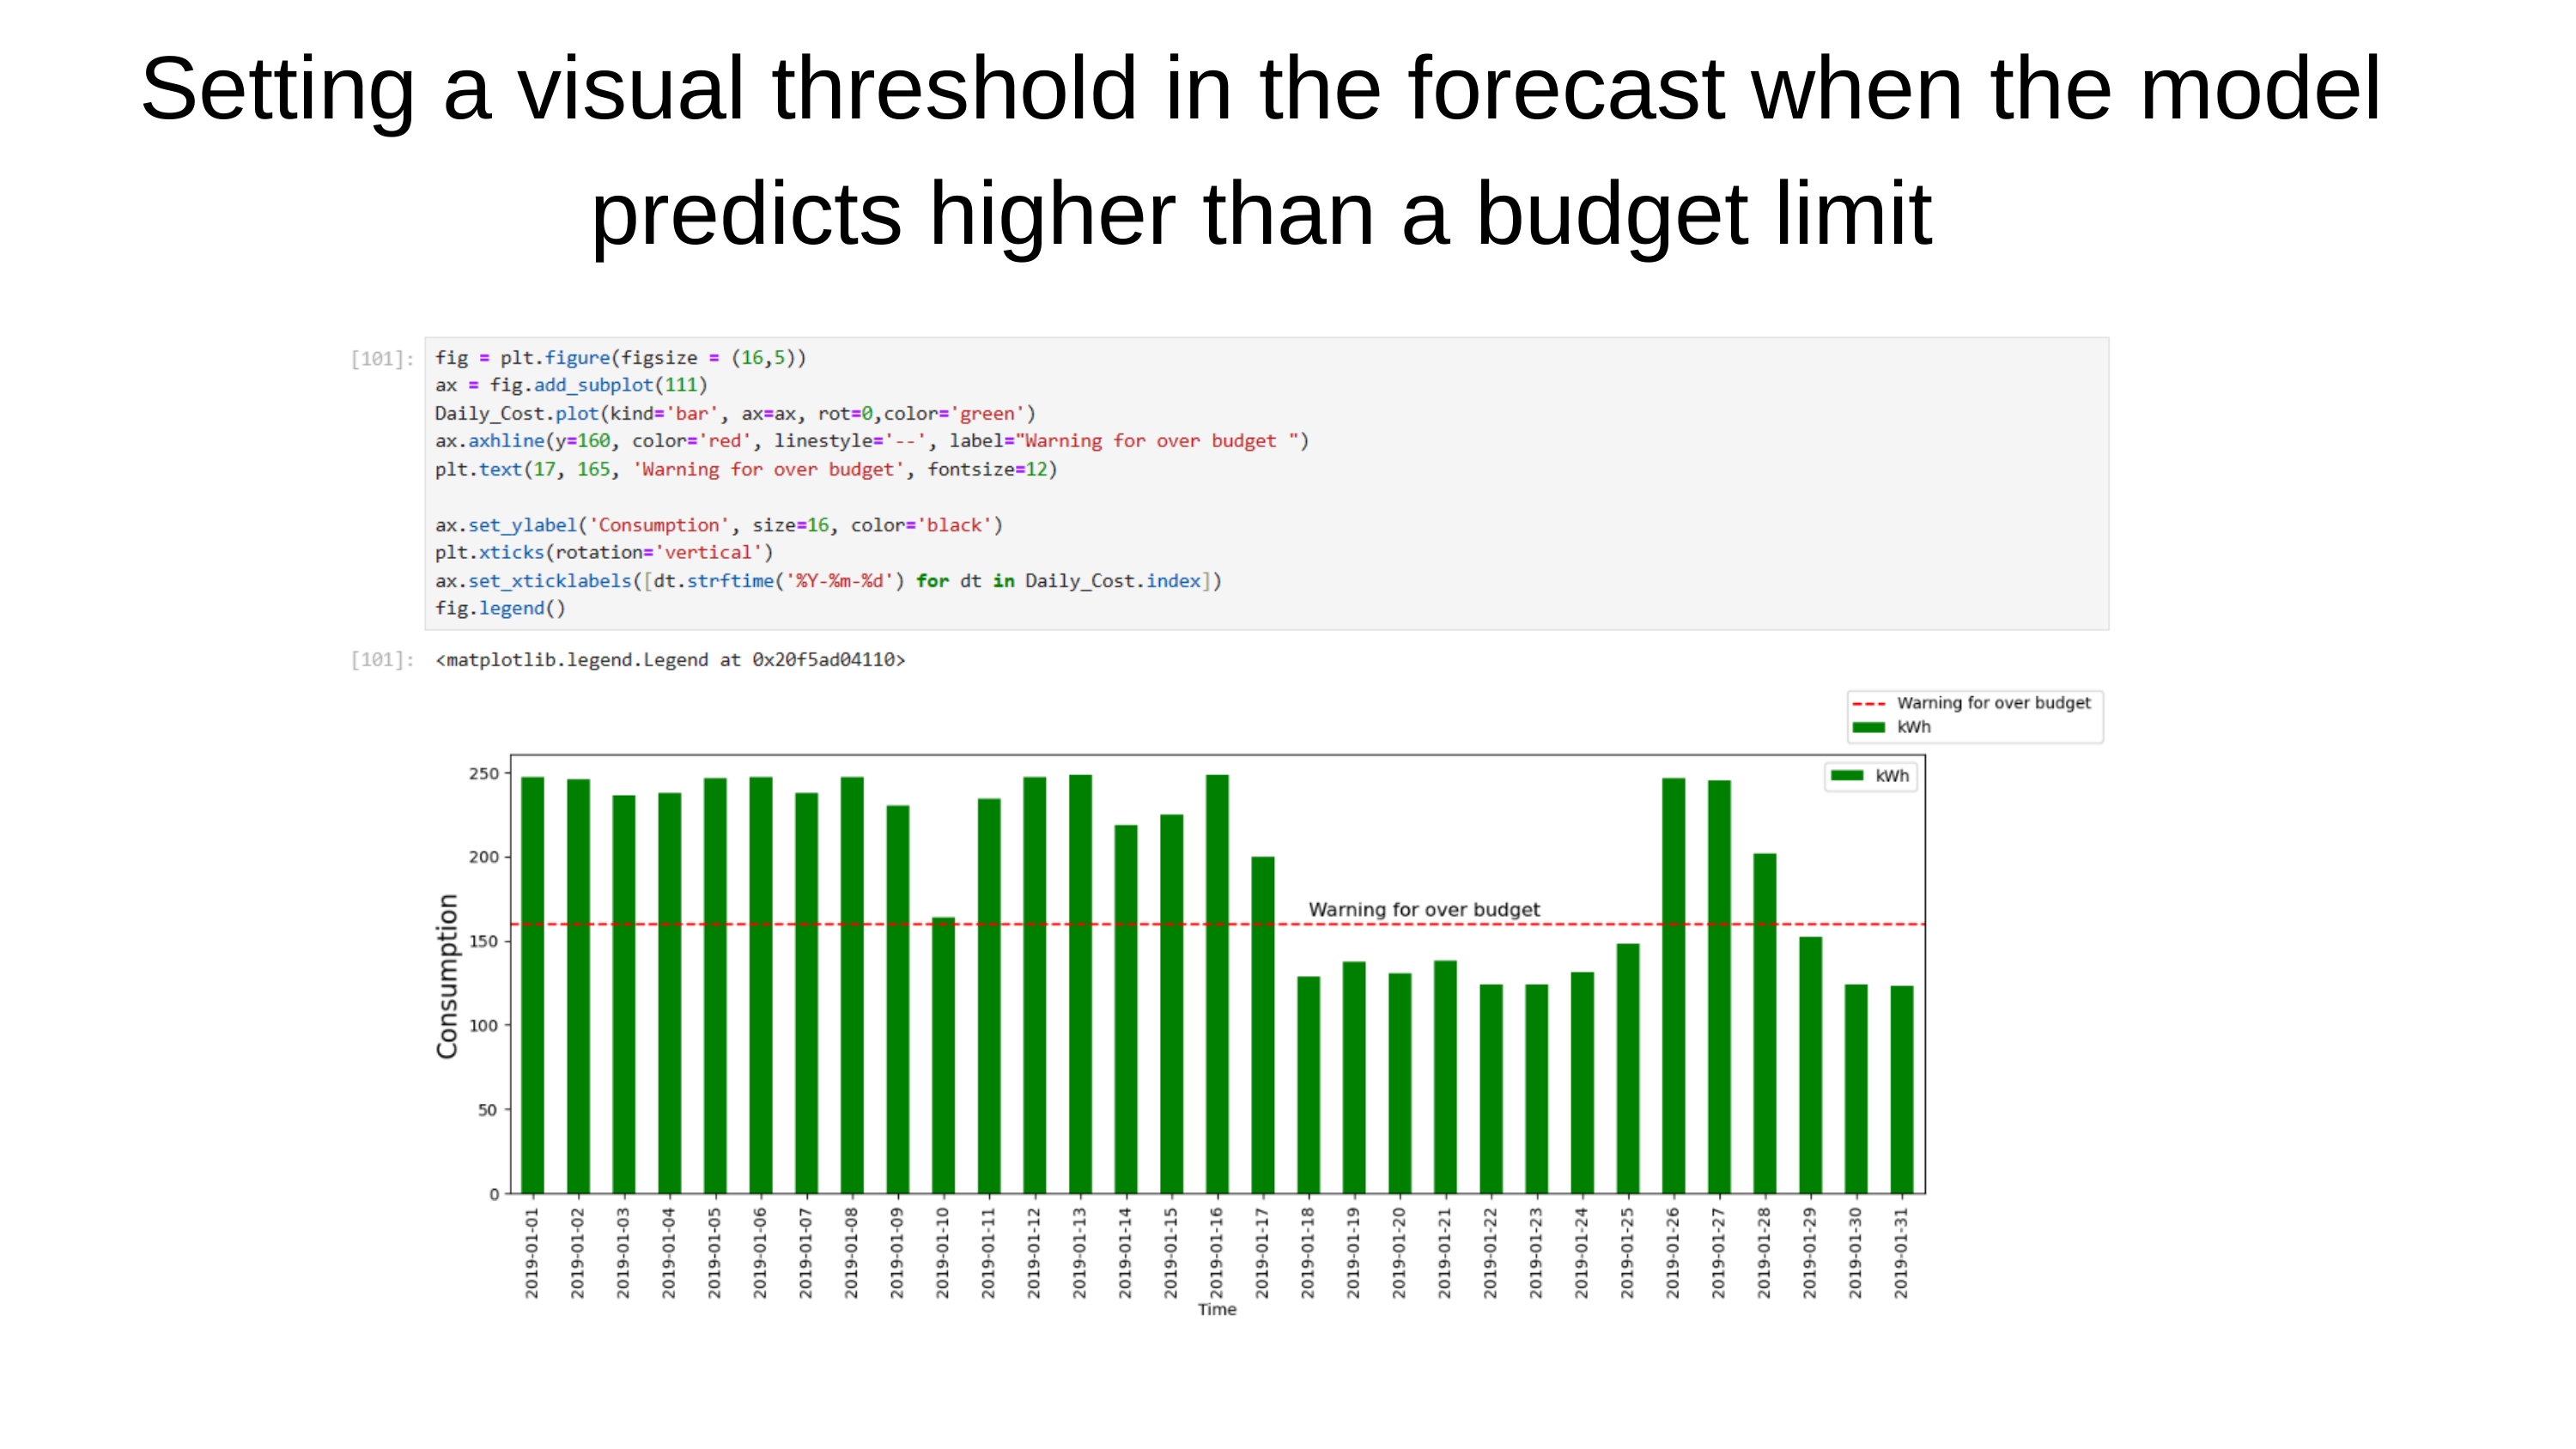

Setting a visual threshold in the forecast when the model predicts higher than a budget limit